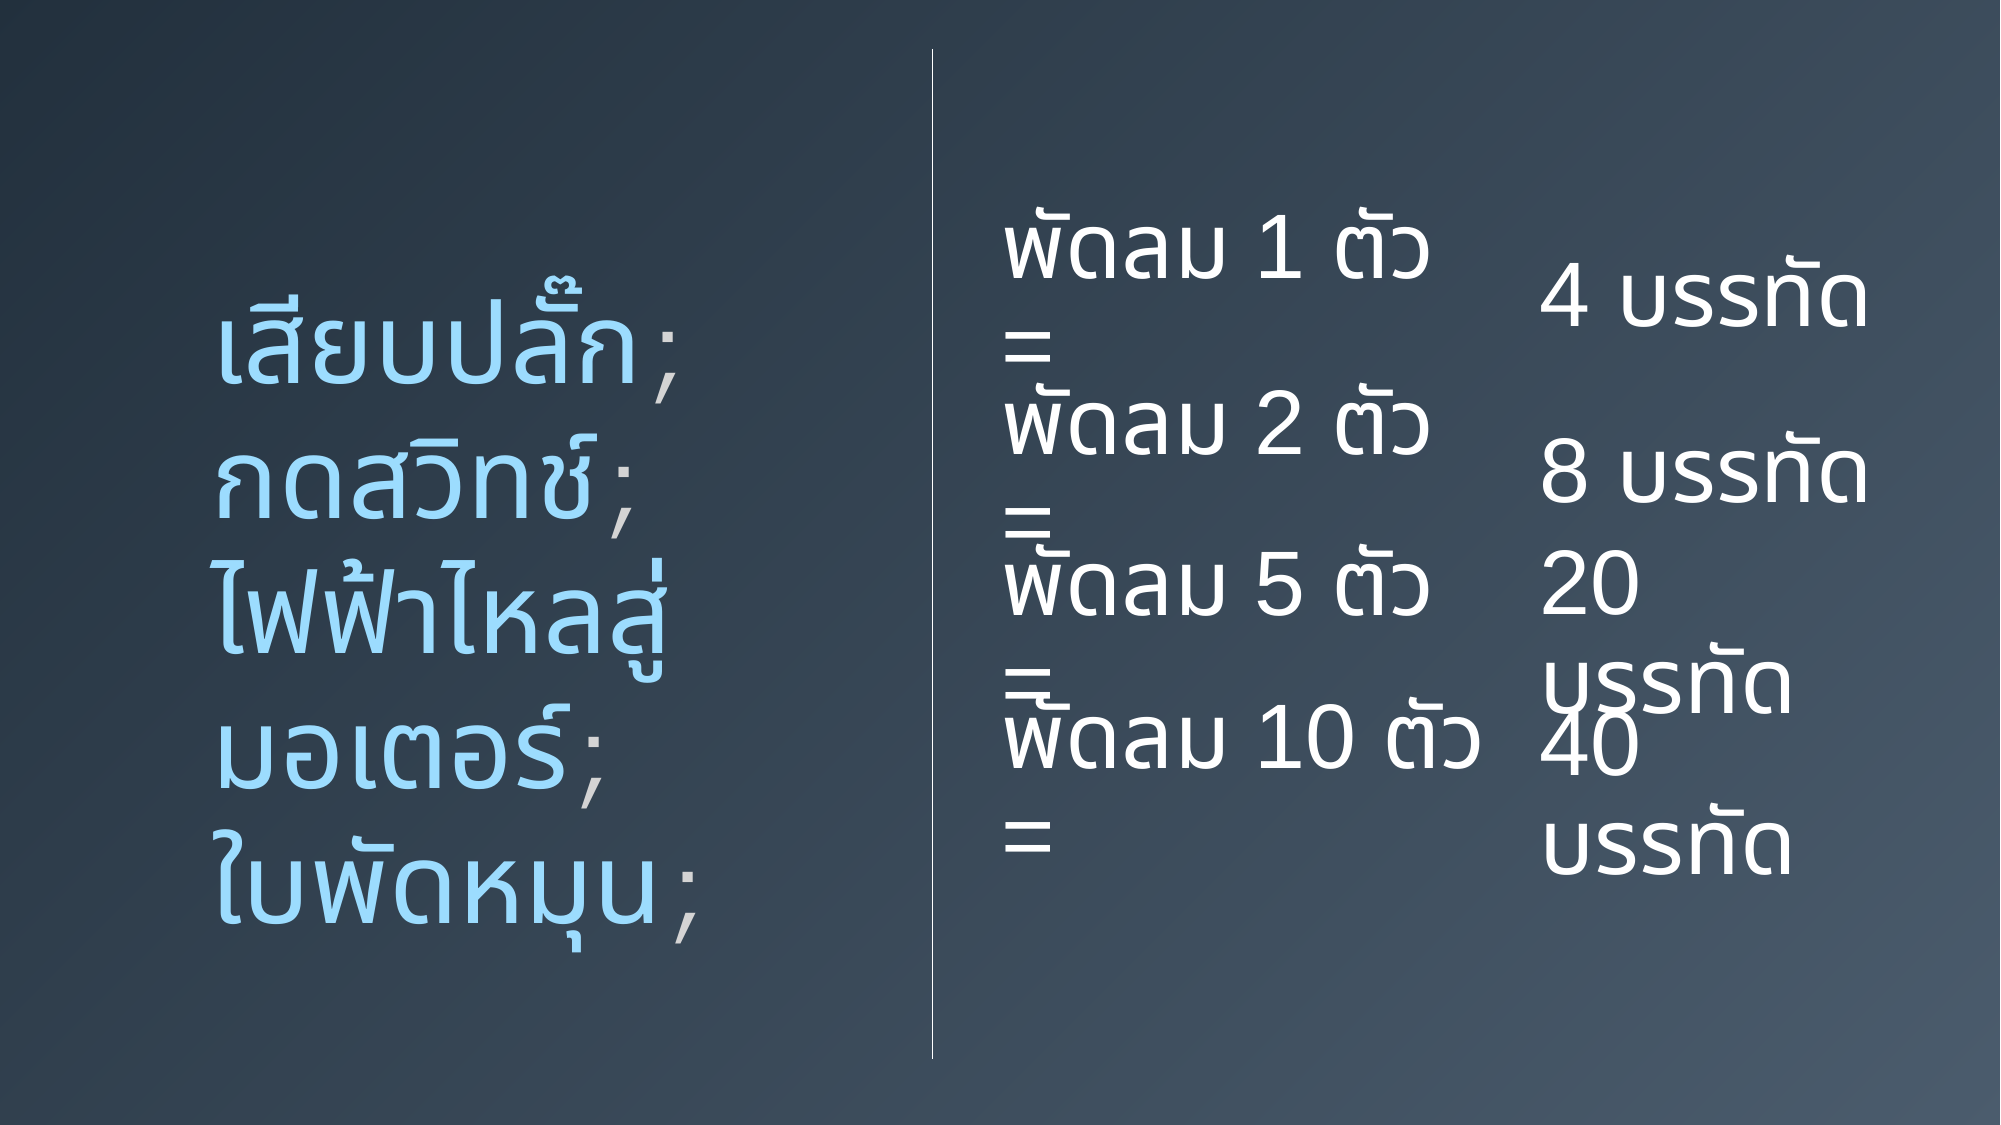

4 บรรทัด
พัดลม 1 ตัว   =
เสียบปลั๊ก;
กดสวิทช์;
ไฟฟ้าไหลสู่มอเตอร์;
ใบพัดหมุน;
8 บรรทัด
พัดลม 2 ตัว   =
20 บรรทัด
พัดลม 5 ตัว   =
พัดลม 10 ตัว =
40 บรรทัด